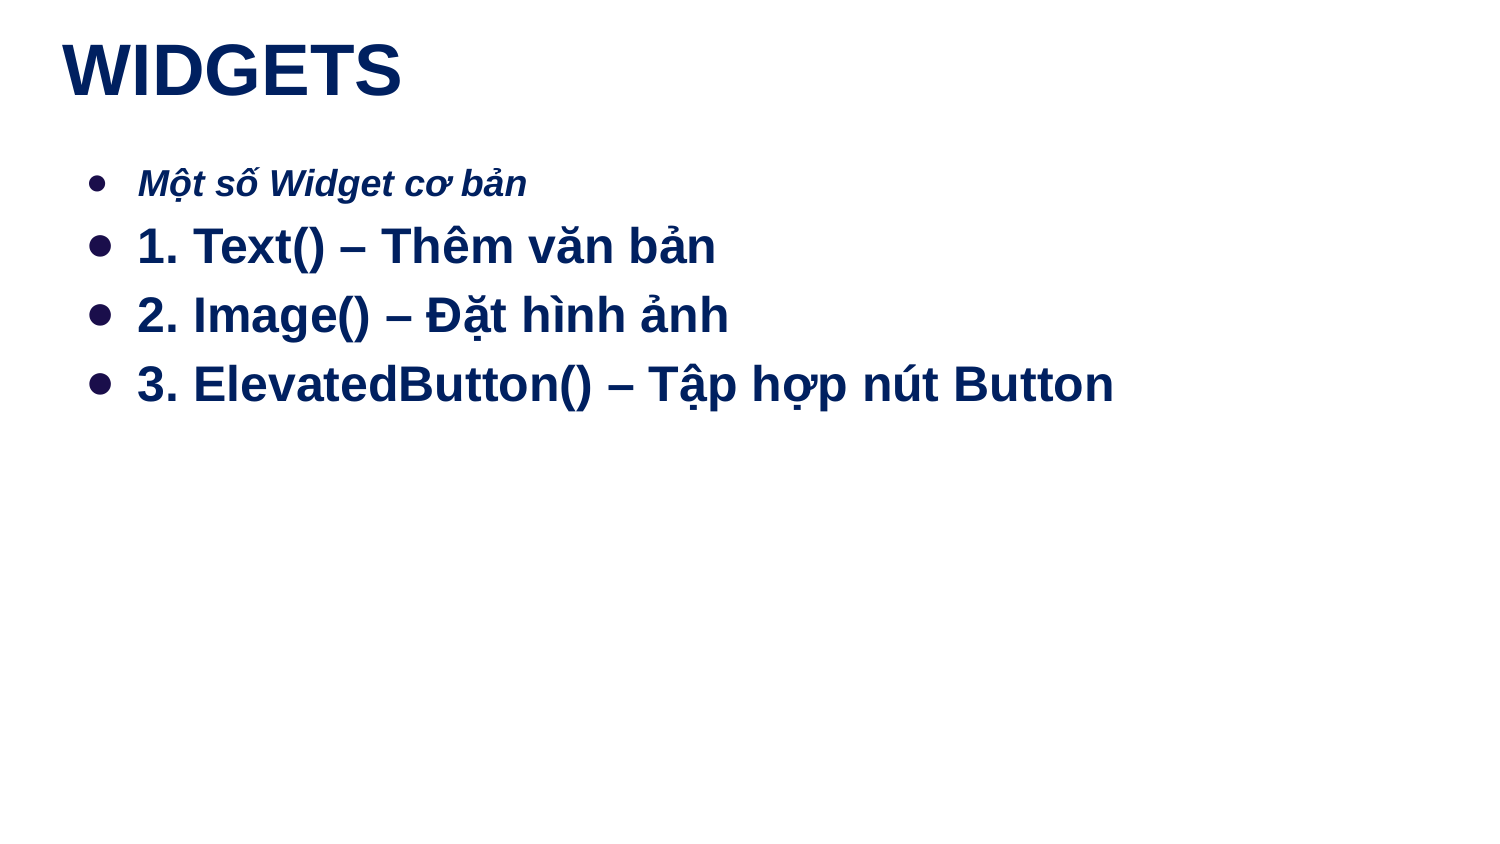

# WIDGETS
Một số Widget cơ bản
1. Text() – Thêm văn bản
2. Image() – Đặt hình ảnh
3. ElevatedButton() – Tập hợp nút Button